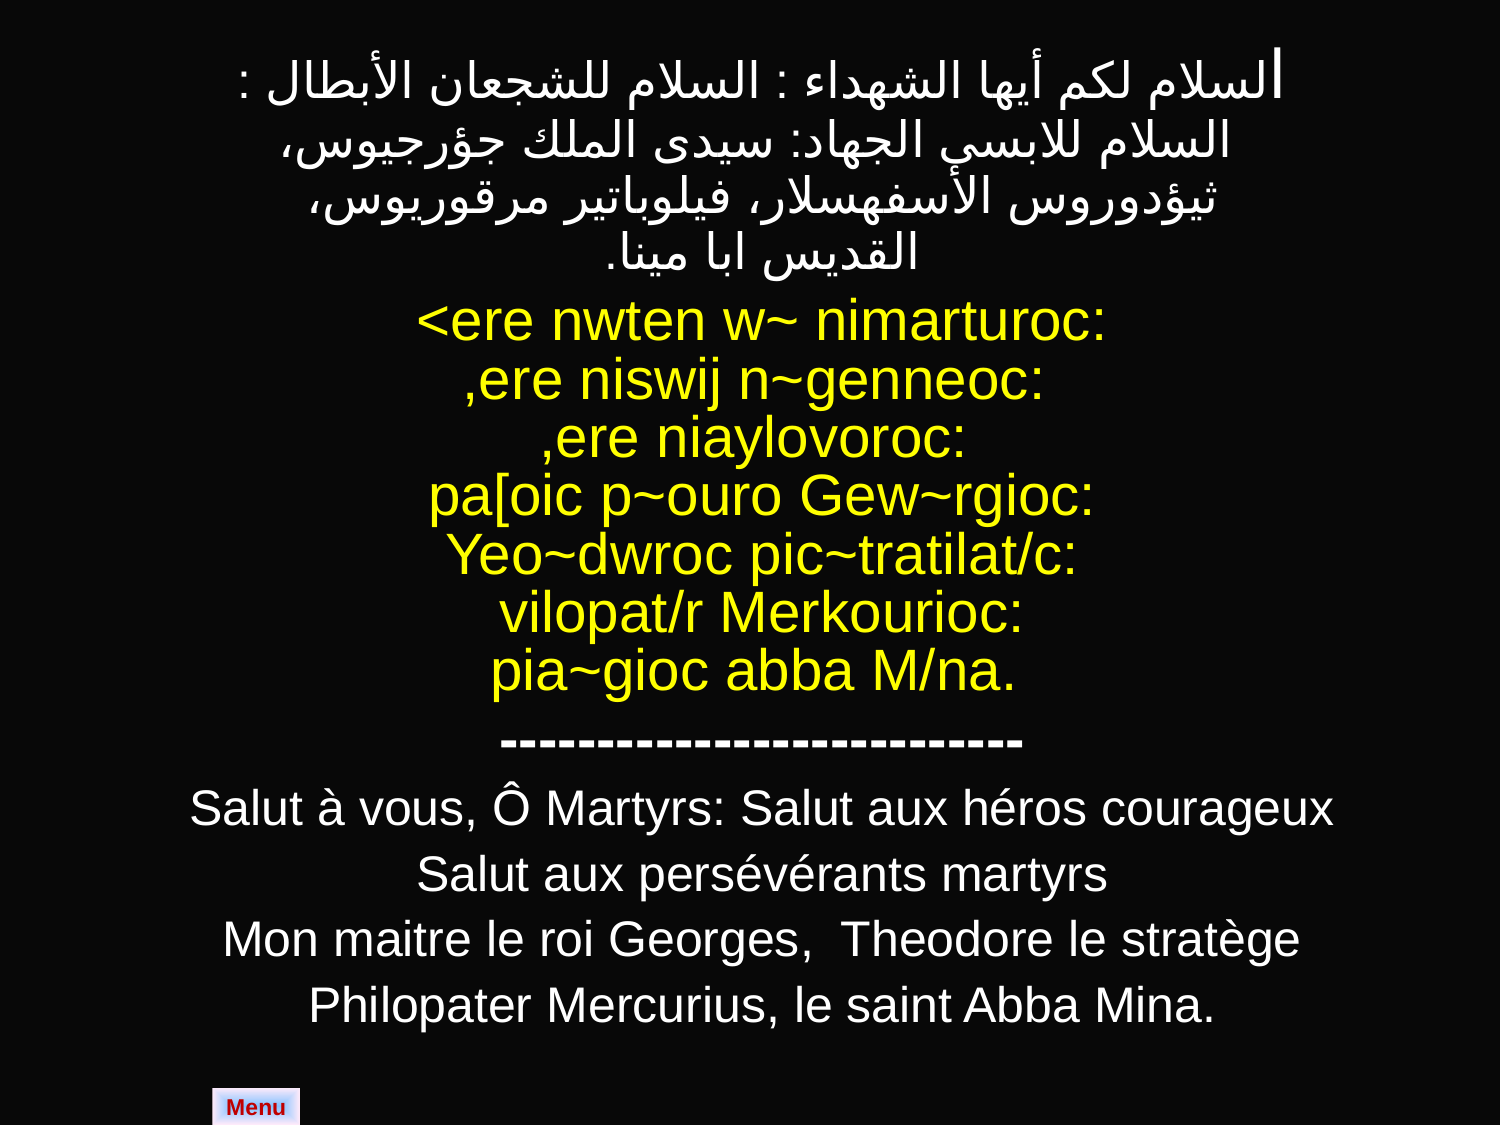

| السلام لكم أيها الشهداء : السلام للشجعان الأبطال : السلام للابسى الجهاد: سيدى الملك جؤرجيوس، ثيؤدوروس الأسفهسلار، فيلوباتير مرقوريوس، القديس ابا مينا. |
| --- |
| <ere nwten w~ nimarturoc: ,ere niswij n~genneoc: ,ere niaylovoroc: pa[oic p~ouro Gew~rgioc: Yeo~dwroc pic~tratilat/c: vilopat/r Merkourioc: pia~gioc abba M/na. |
| --------------------------- Salut à vous, Ô Martyrs: Salut aux héros courageux Salut aux persévérants martyrs Mon maitre le roi Georges, Theodore le stratège Philopater Mercurius, le saint Abba Mina. |
Menu